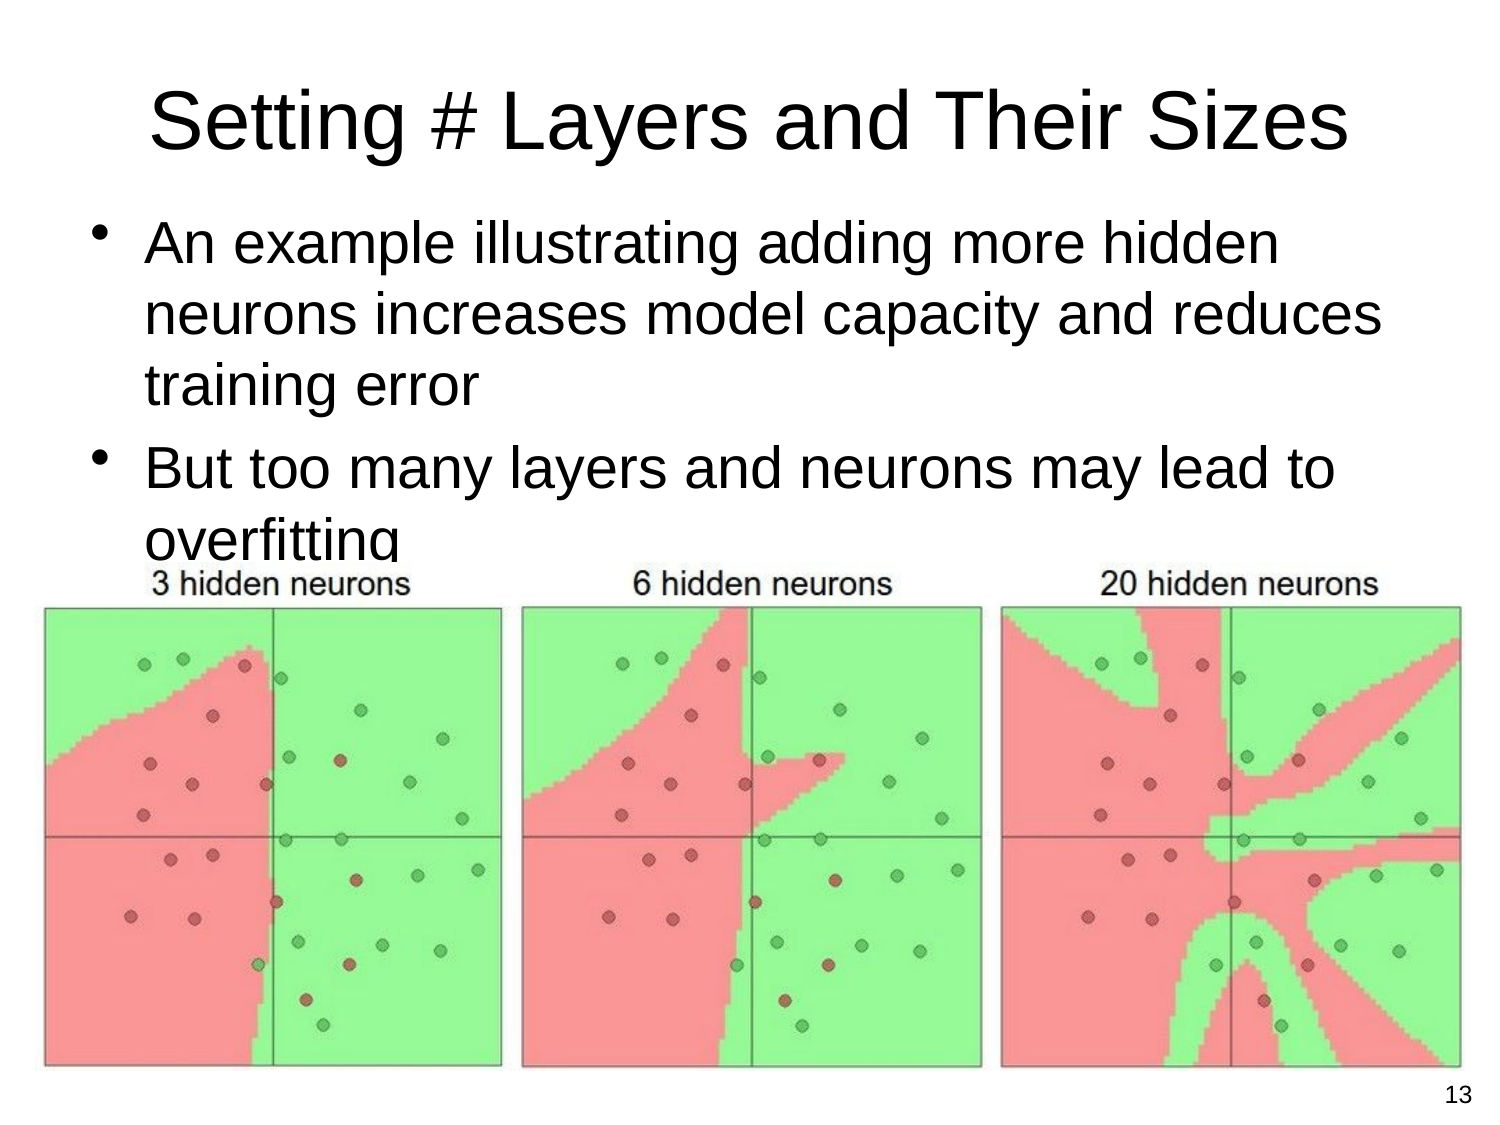

# Setting # Layers and Their Sizes
An example illustrating adding more hidden neurons increases model capacity and reduces training error
But too many layers and neurons may lead to overfitting

13